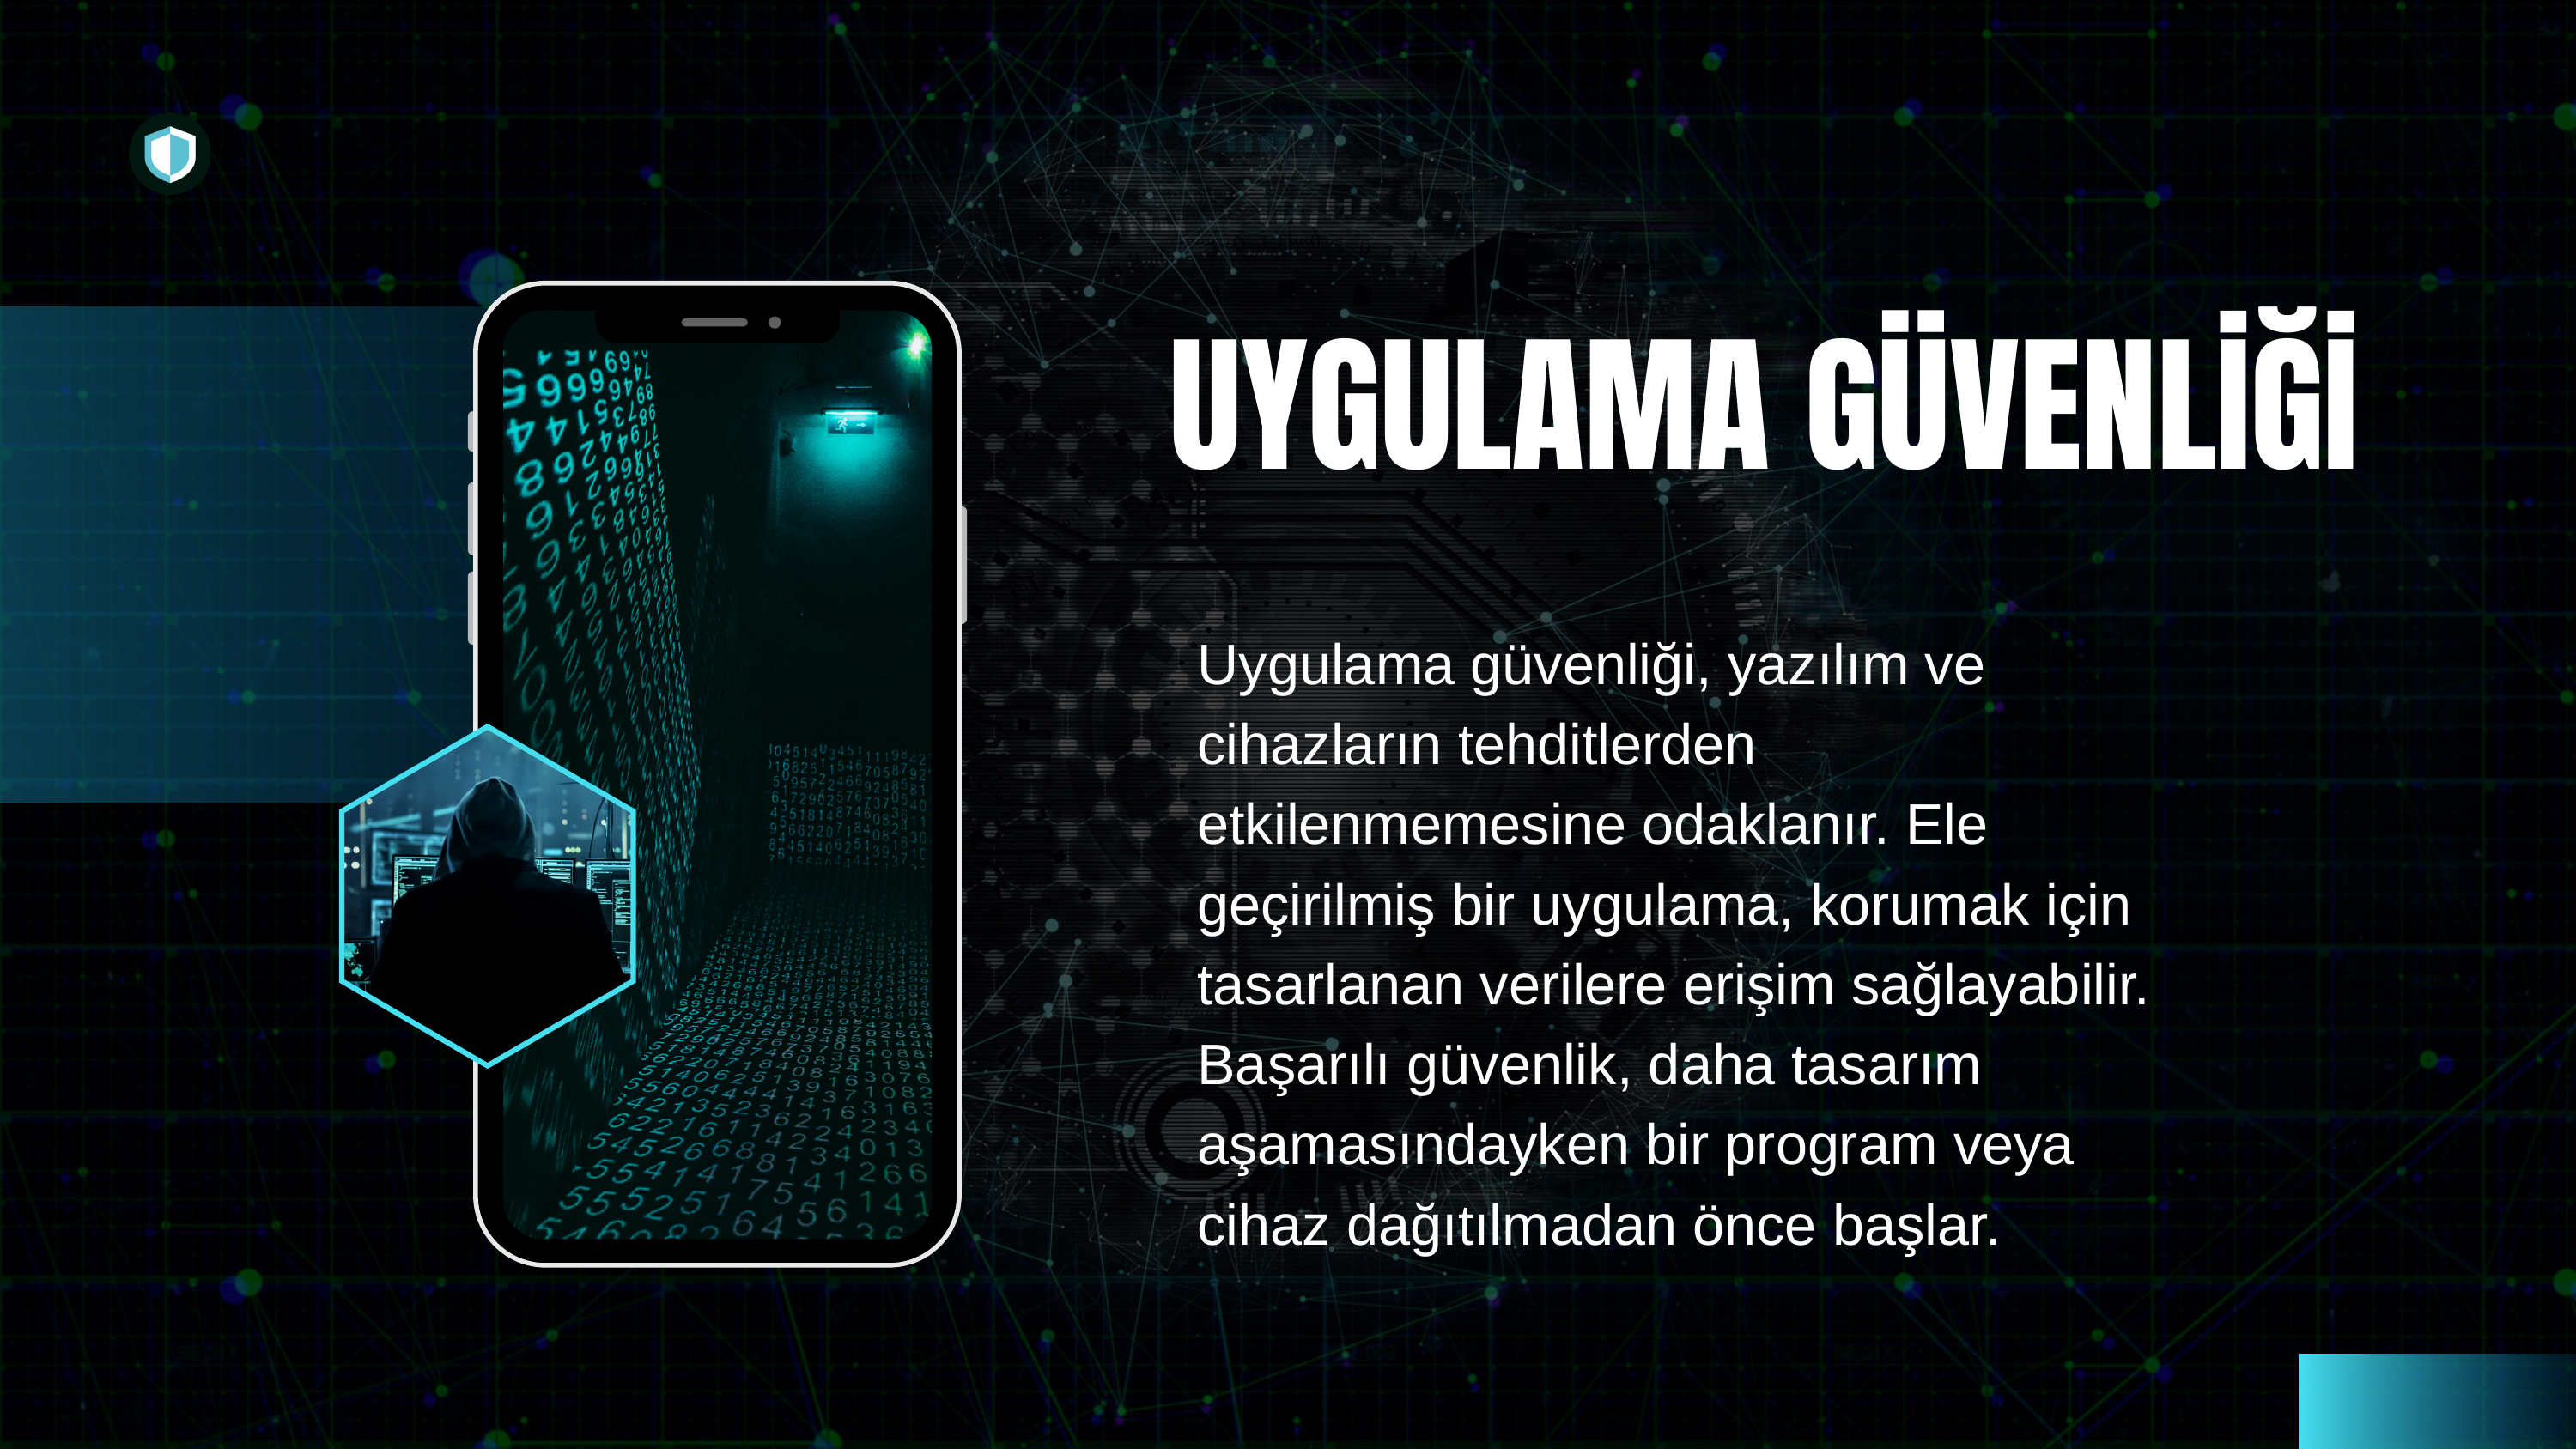

UYGULAMA GÜVENLİĞİ
Uygulama güvenliği, yazılım ve cihazların tehditlerden etkilenmemesine odaklanır. Ele geçirilmiş bir uygulama, korumak için tasarlanan verilere erişim sağlayabilir. Başarılı güvenlik, daha tasarım aşamasındayken bir program veya cihaz dağıtılmadan önce başlar.